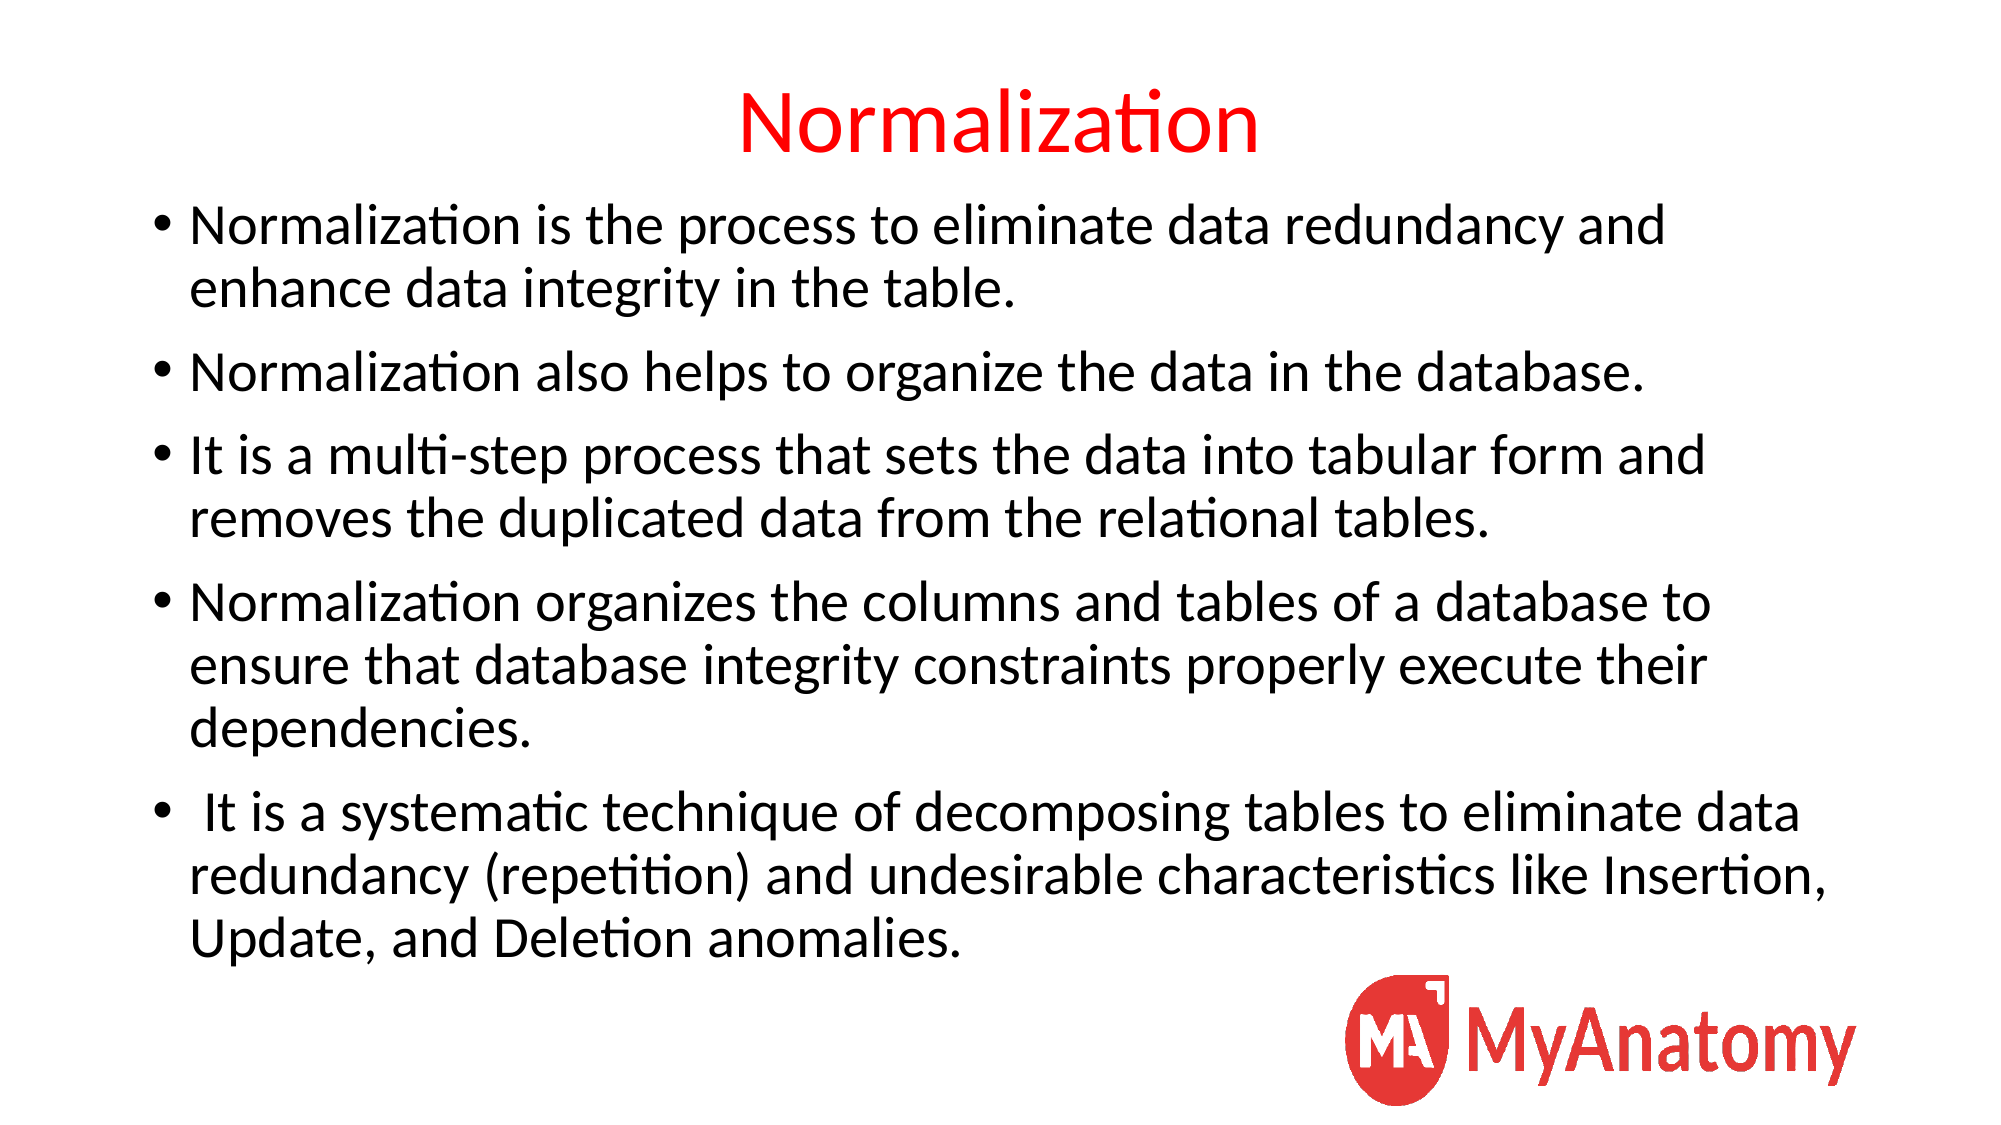

# Normalization
Normalization is the process to eliminate data redundancy and enhance data integrity in the table.
Normalization also helps to organize the data in the database.
It is a multi-step process that sets the data into tabular form and removes the duplicated data from the relational tables.
Normalization organizes the columns and tables of a database to ensure that database integrity constraints properly execute their dependencies.
 It is a systematic technique of decomposing tables to eliminate data redundancy (repetition) and undesirable characteristics like Insertion, Update, and Deletion anomalies.